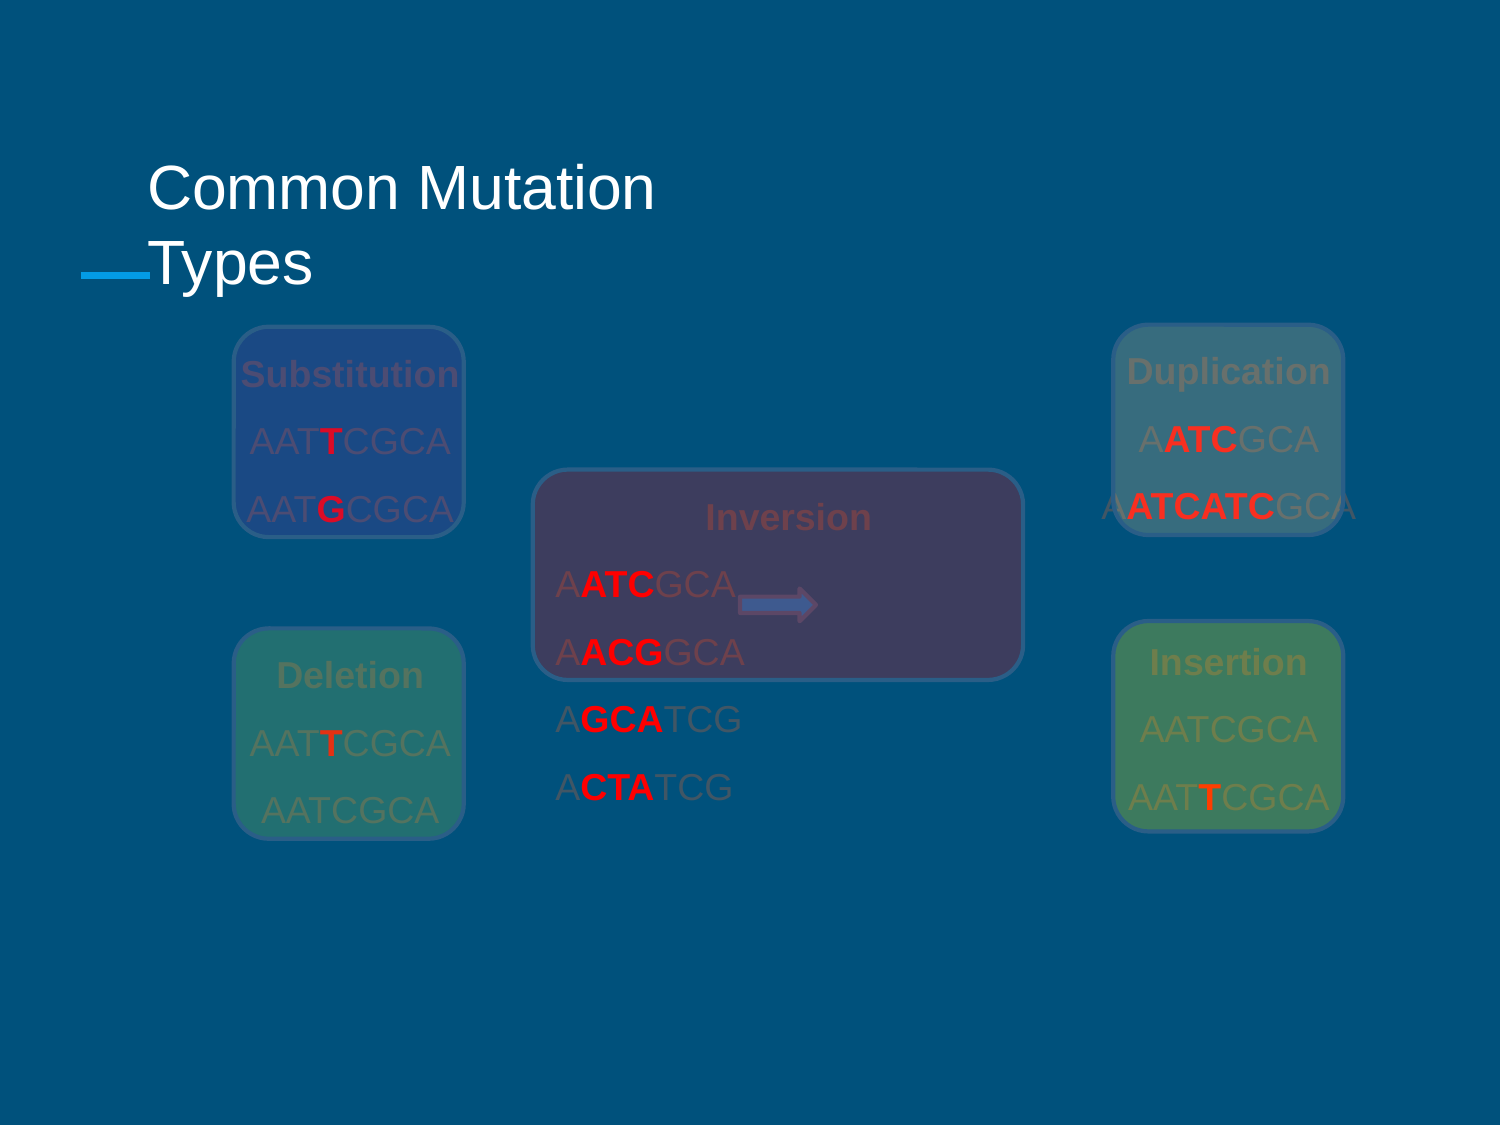

# Common Mutation Types
Duplication
AATCGCA
AATCATCGCA

Substitution
AATTCGCA
AATGCGCA

	Inversion
AATCGCA		AACGGCA
AGCATCG		ACTATCG

Insertion
AATCGCA
AATTCGCA

Deletion
AATTCGCA
AATCGCA